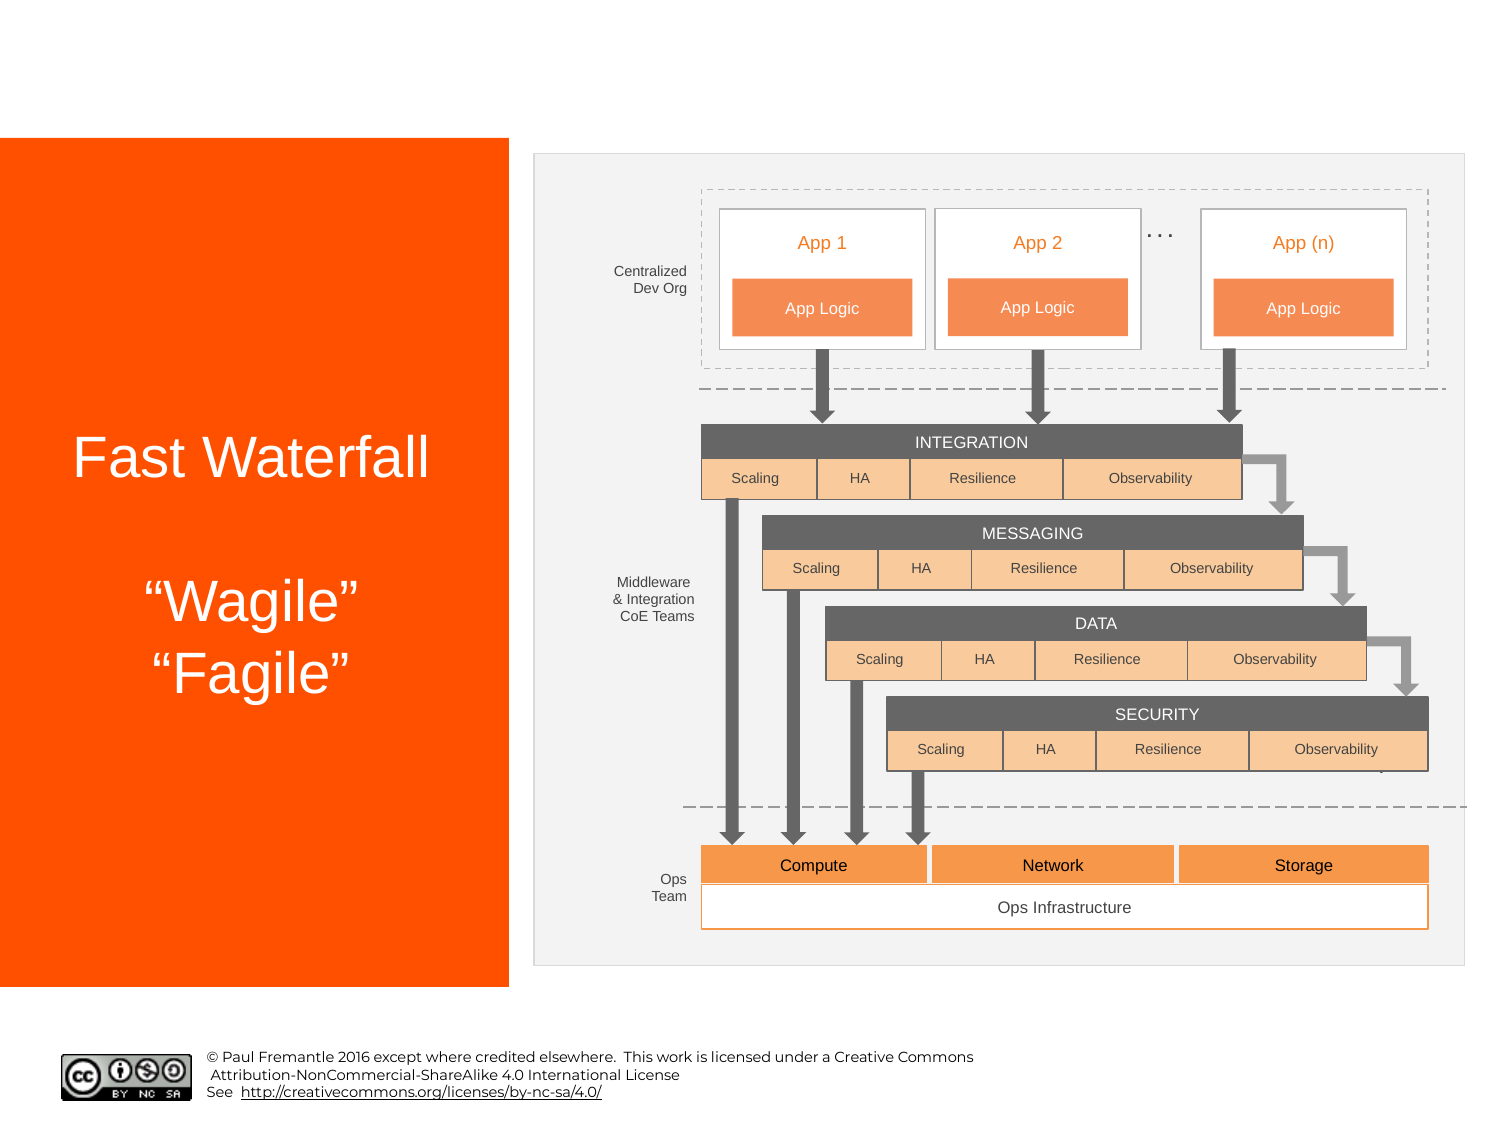

# Fast Waterfall

“Wagile”
“Fagile”

. . .

App Logic

App Logic

App Logic
App 1
App 2
App (n)
Centralized
Dev Org

INTEGRATION
Scaling
Resilience
HA
Observability

MESSAGING
Scaling
Resilience
HA
Observability
Middleware
& Integration
CoE Teams

Scaling
Resilience
HA
Observability

DATA
Scaling
Resilience
HA
Observability

Scaling
Resilience
HA
Observability

SECURITY
Scaling
Resilience
HA
Observability
Resilience
HA
Observability

Ops
Team
Compute
Network
Storage
Ops Infrastructure